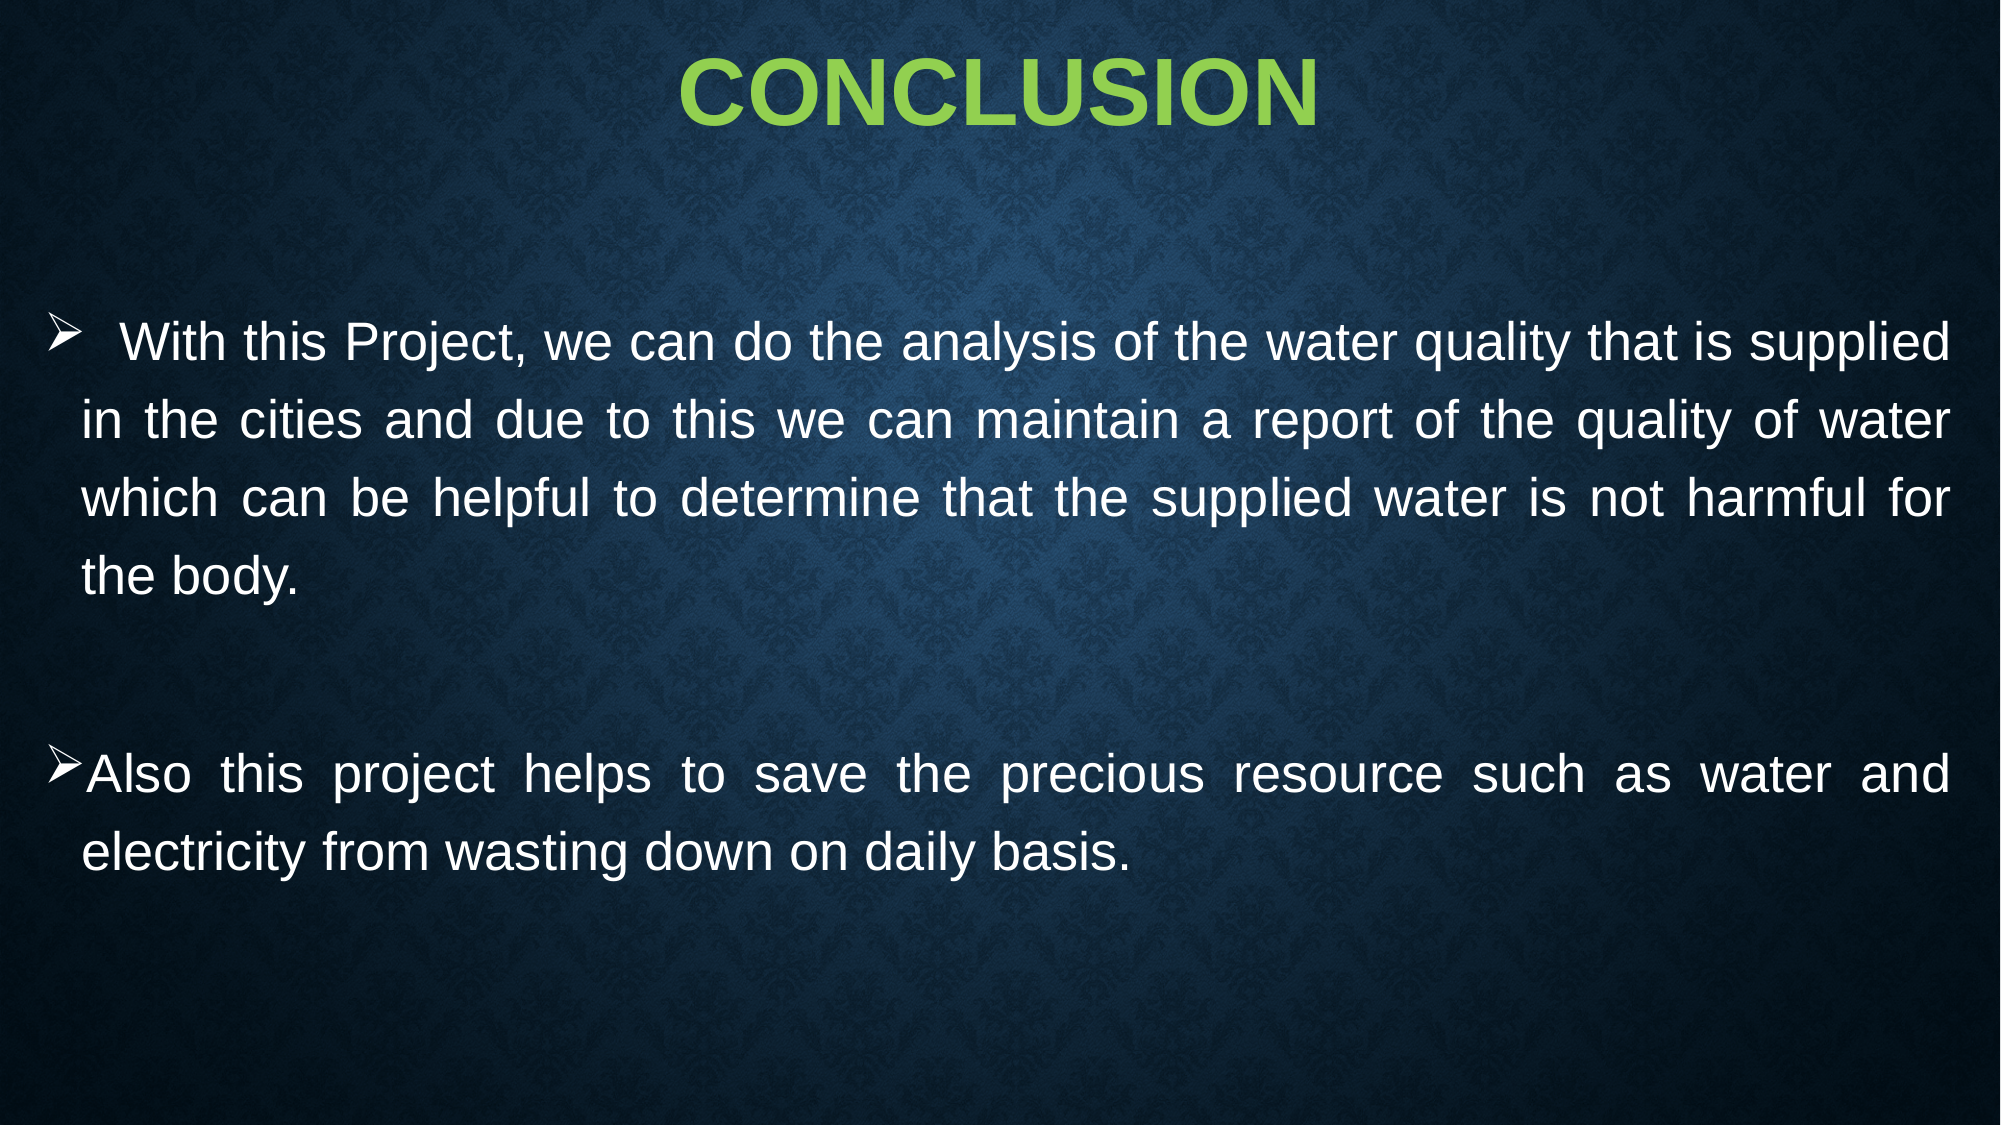

# conclusion

  With this Project, we can do the analysis of the water quality that is supplied in the cities and due to this we can maintain a report of the quality of water which can be helpful to determine that the supplied water is not harmful for the body.

Also this project helps to save the precious resource such as water and electricity from wasting down on daily basis.